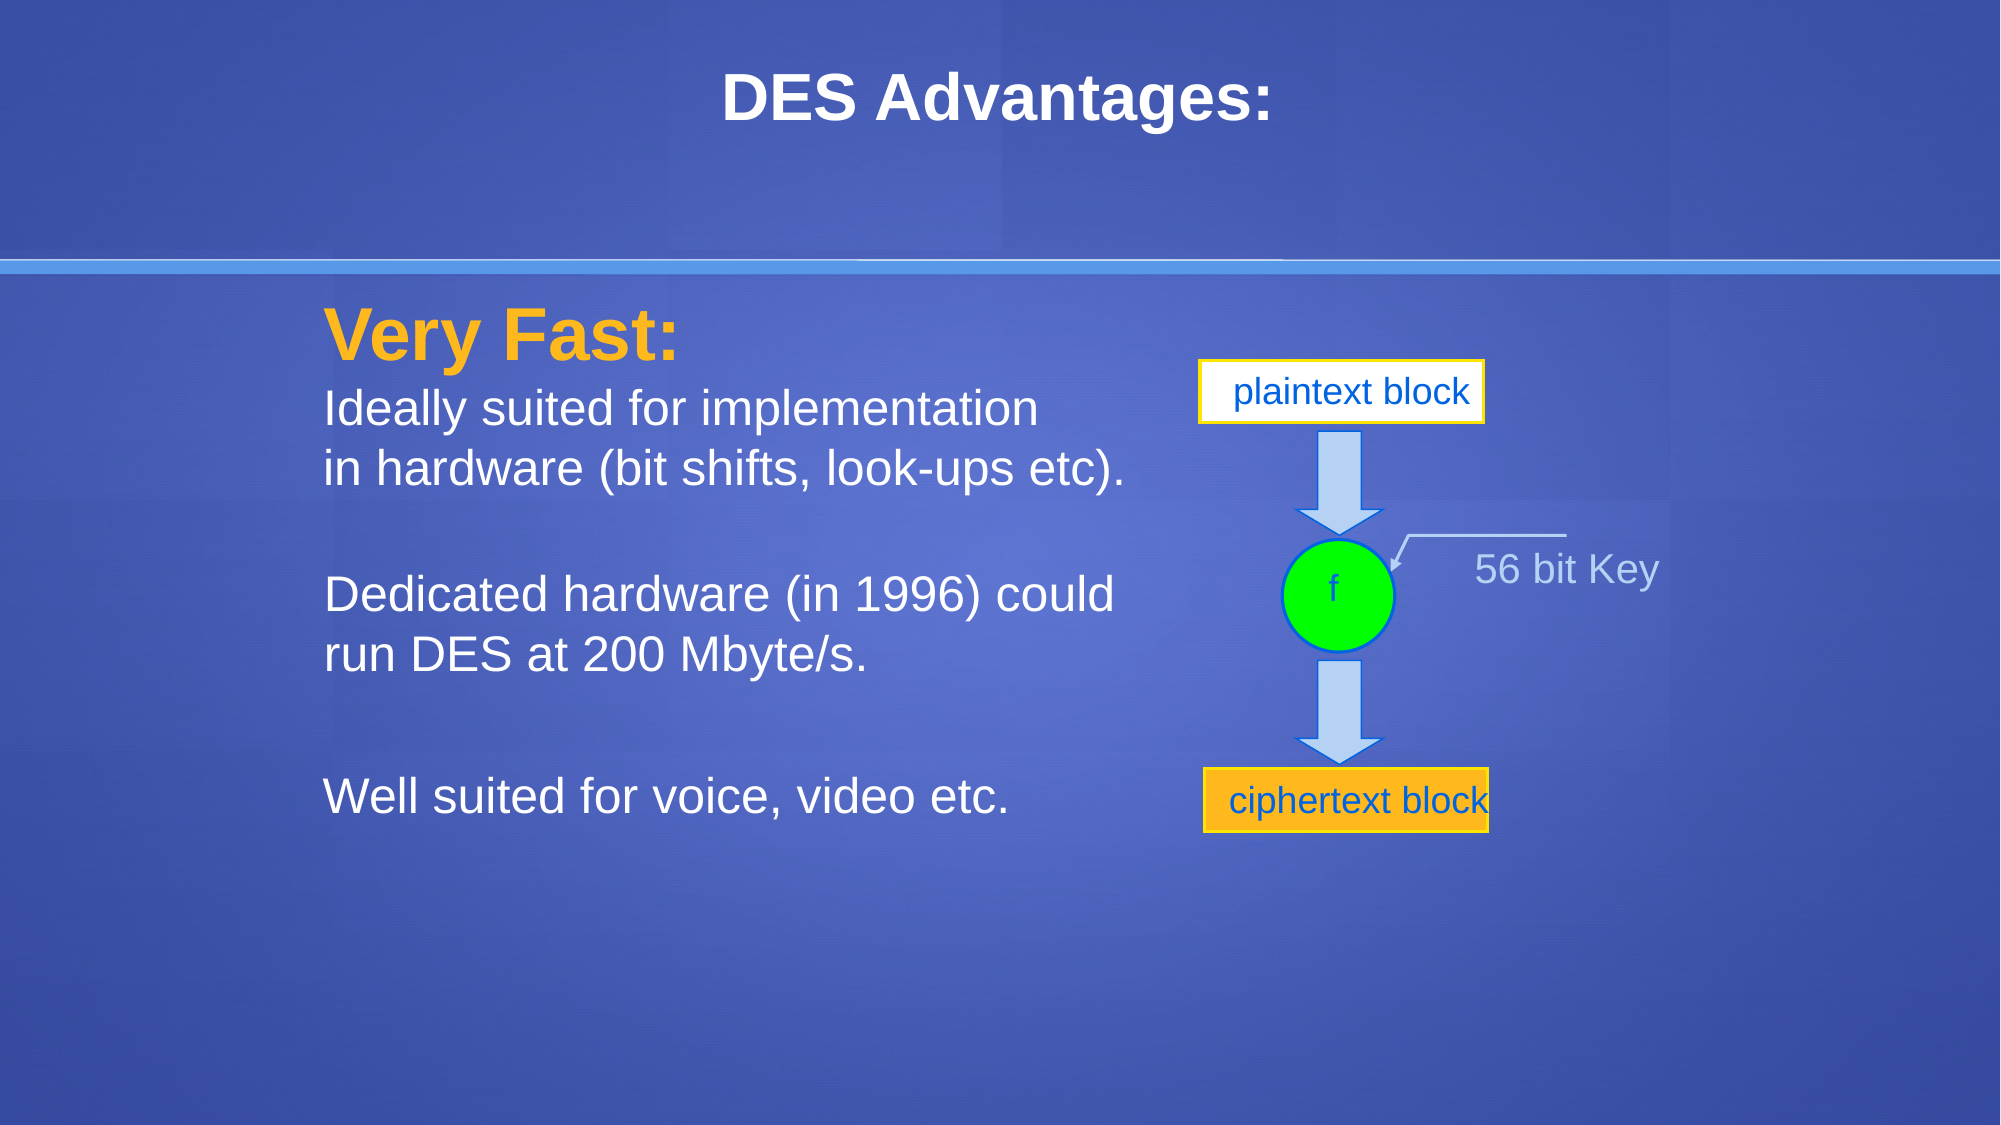

# DES Advantages:
Very Fast:
Ideally suited for implementation
in hardware (bit shifts, look-ups etc).

plaintext block

56 bit Key

f

ciphertext block
Dedicated hardware (in 1996) could
run DES at 200 Mbyte/s.
Well suited for voice, video etc.